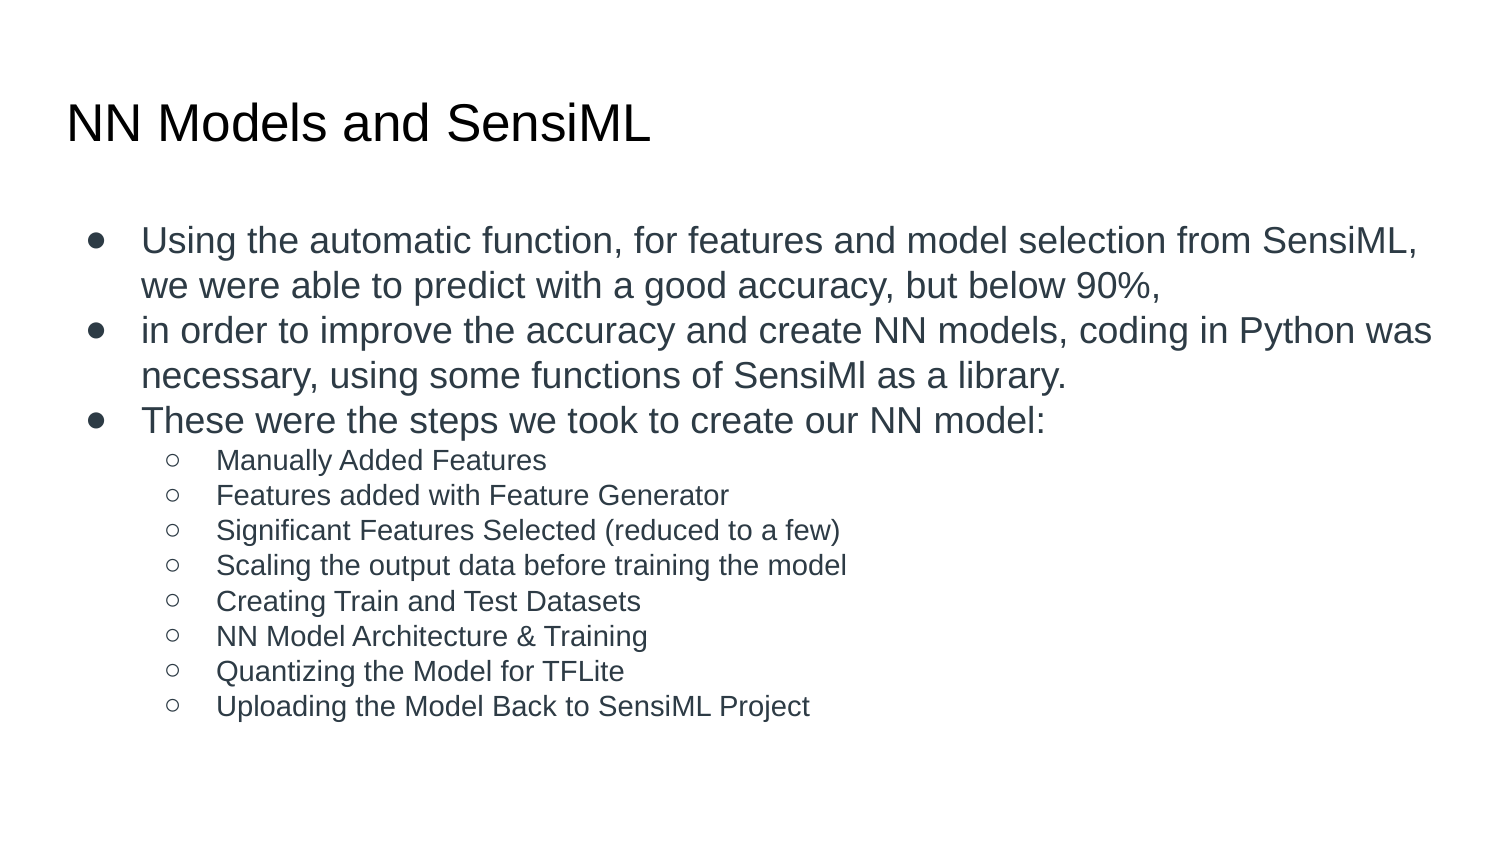

# NN Models and SensiML

Using the automatic function, for features and model selection from SensiML, we were able to predict with a good accuracy, but below 90%,
in order to improve the accuracy and create NN models, coding in Python was necessary, using some functions of SensiMl as a library.
These were the steps we took to create our NN model:
Manually Added Features
Features added with Feature Generator
Significant Features Selected (reduced to a few)
Scaling the output data before training the model
Creating Train and Test Datasets
NN Model Architecture & Training
Quantizing the Model for TFLite
Uploading the Model Back to SensiML Project